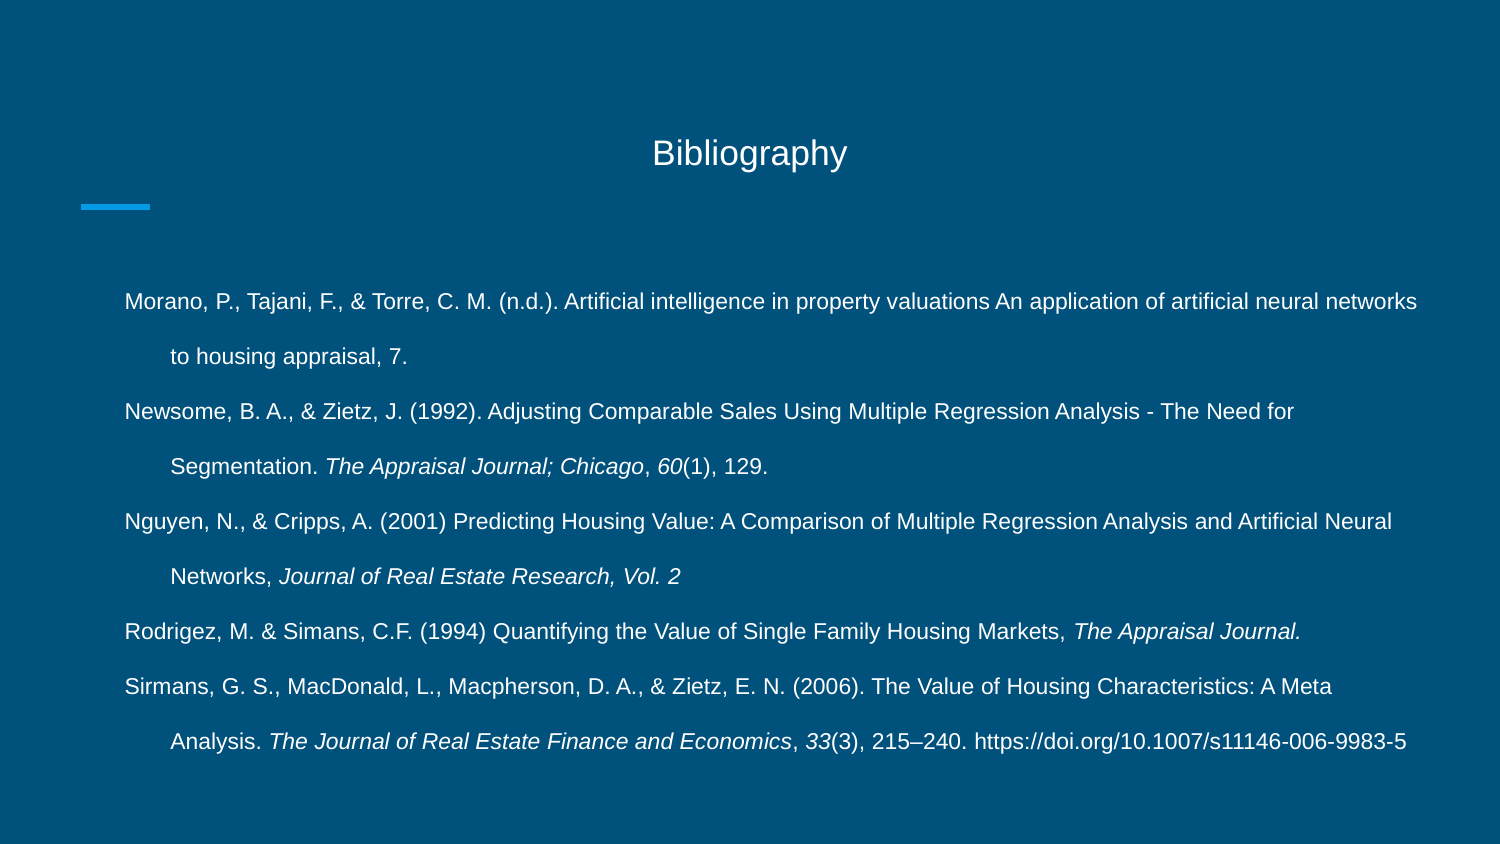

# Bibliography
Morano, P., Tajani, F., & Torre, C. M. (n.d.). Artificial intelligence in property valuations An application of artificial neural networks to housing appraisal, 7.
Newsome, B. A., & Zietz, J. (1992). Adjusting Comparable Sales Using Multiple Regression Analysis - The Need for Segmentation. The Appraisal Journal; Chicago, 60(1), 129.
Nguyen, N., & Cripps, A. (2001) Predicting Housing Value: A Comparison of Multiple Regression Analysis and Artificial Neural Networks, Journal of Real Estate Research, Vol. 2
Rodrigez, M. & Simans, C.F. (1994) Quantifying the Value of Single Family Housing Markets, The Appraisal Journal.
Sirmans, G. S., MacDonald, L., Macpherson, D. A., & Zietz, E. N. (2006). The Value of Housing Characteristics: A Meta Analysis. The Journal of Real Estate Finance and Economics, 33(3), 215–240. https://doi.org/10.1007/s11146-006-9983-5